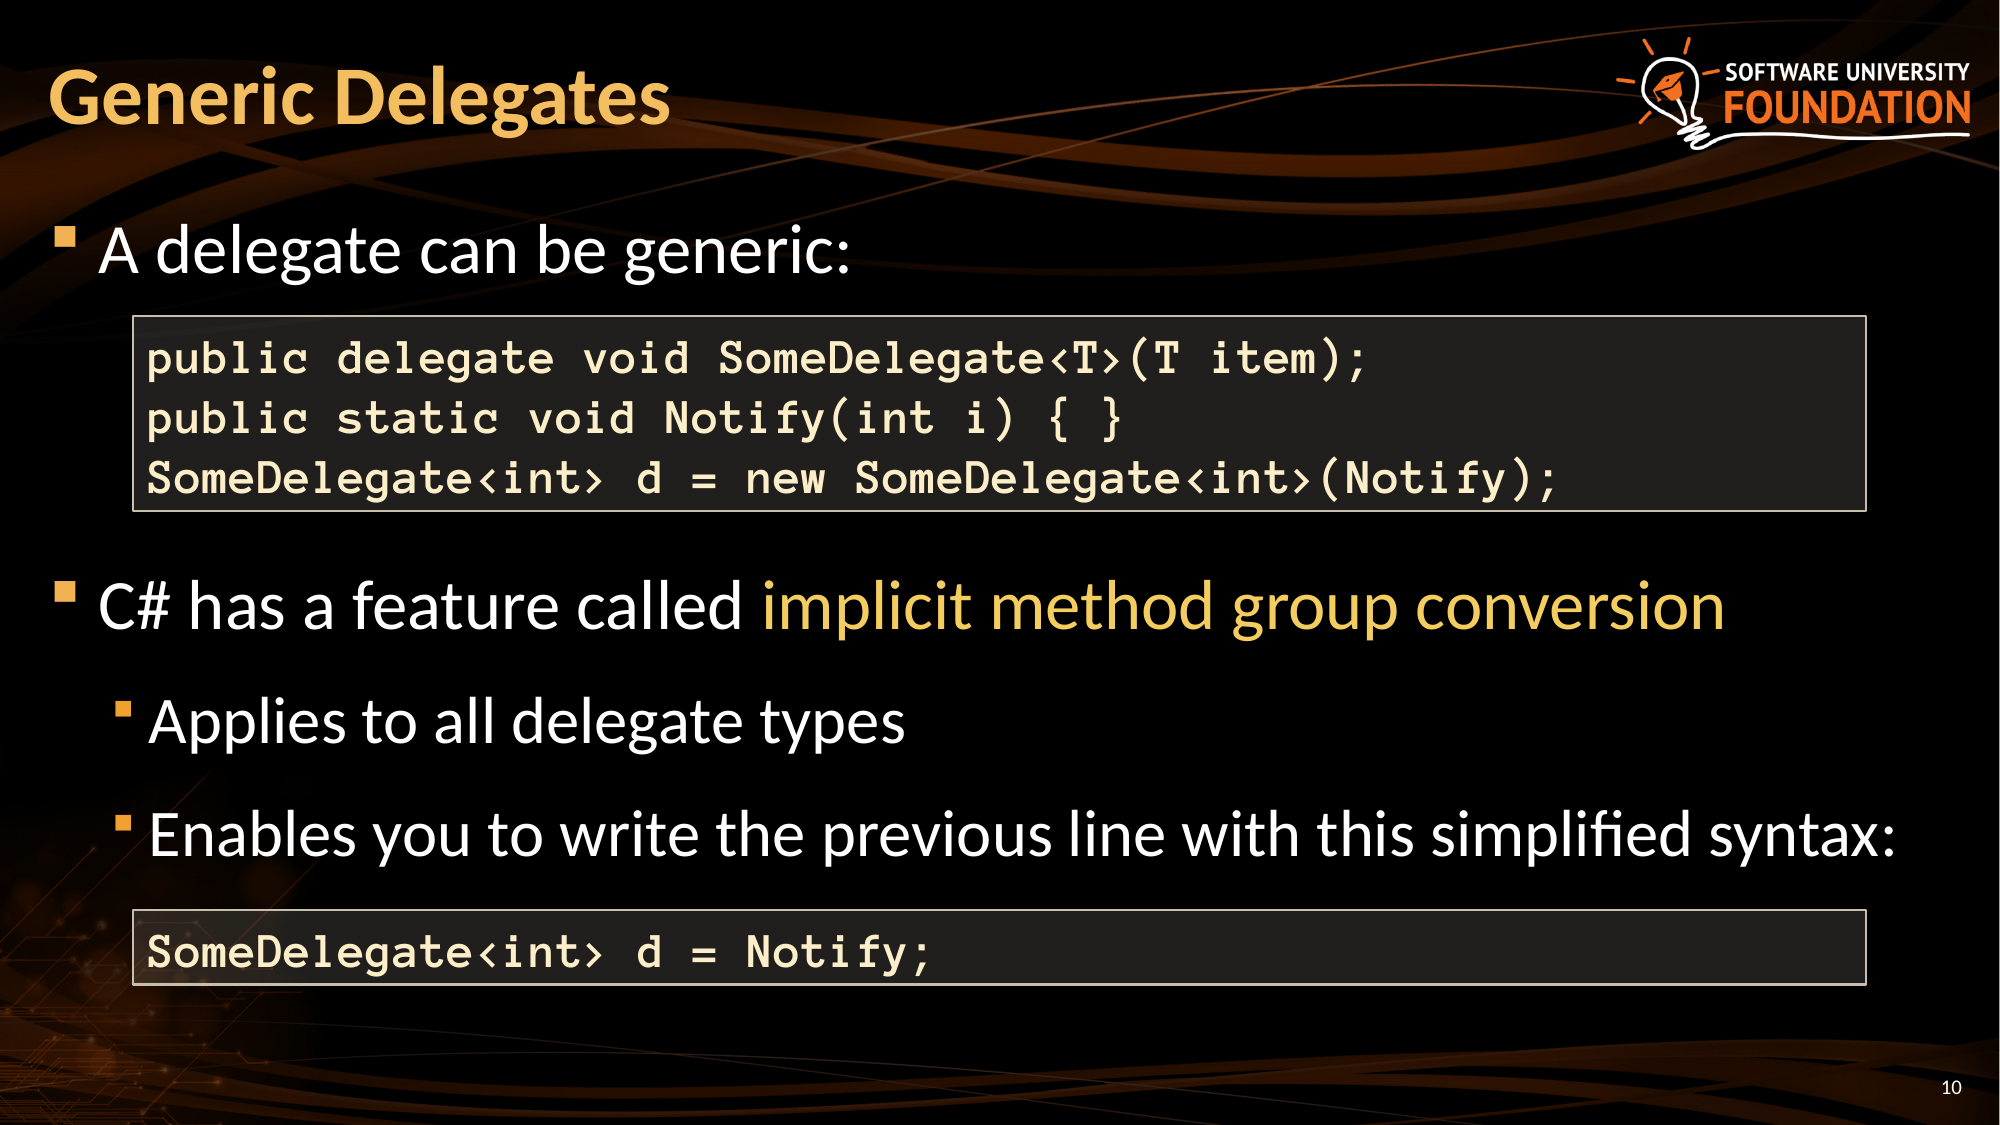

# Generic Delegates
A delegate can be generic:

C# has a feature called implicit method group conversion
Applies to all delegate types
Enables you to write the previous line with this simplified syntax:
public delegate void SomeDelegate<T>(T item);
public static void Notify(int i) { }
SomeDelegate<int> d = new SomeDelegate<int>(Notify);
SomeDelegate<int> d = Notify;
10